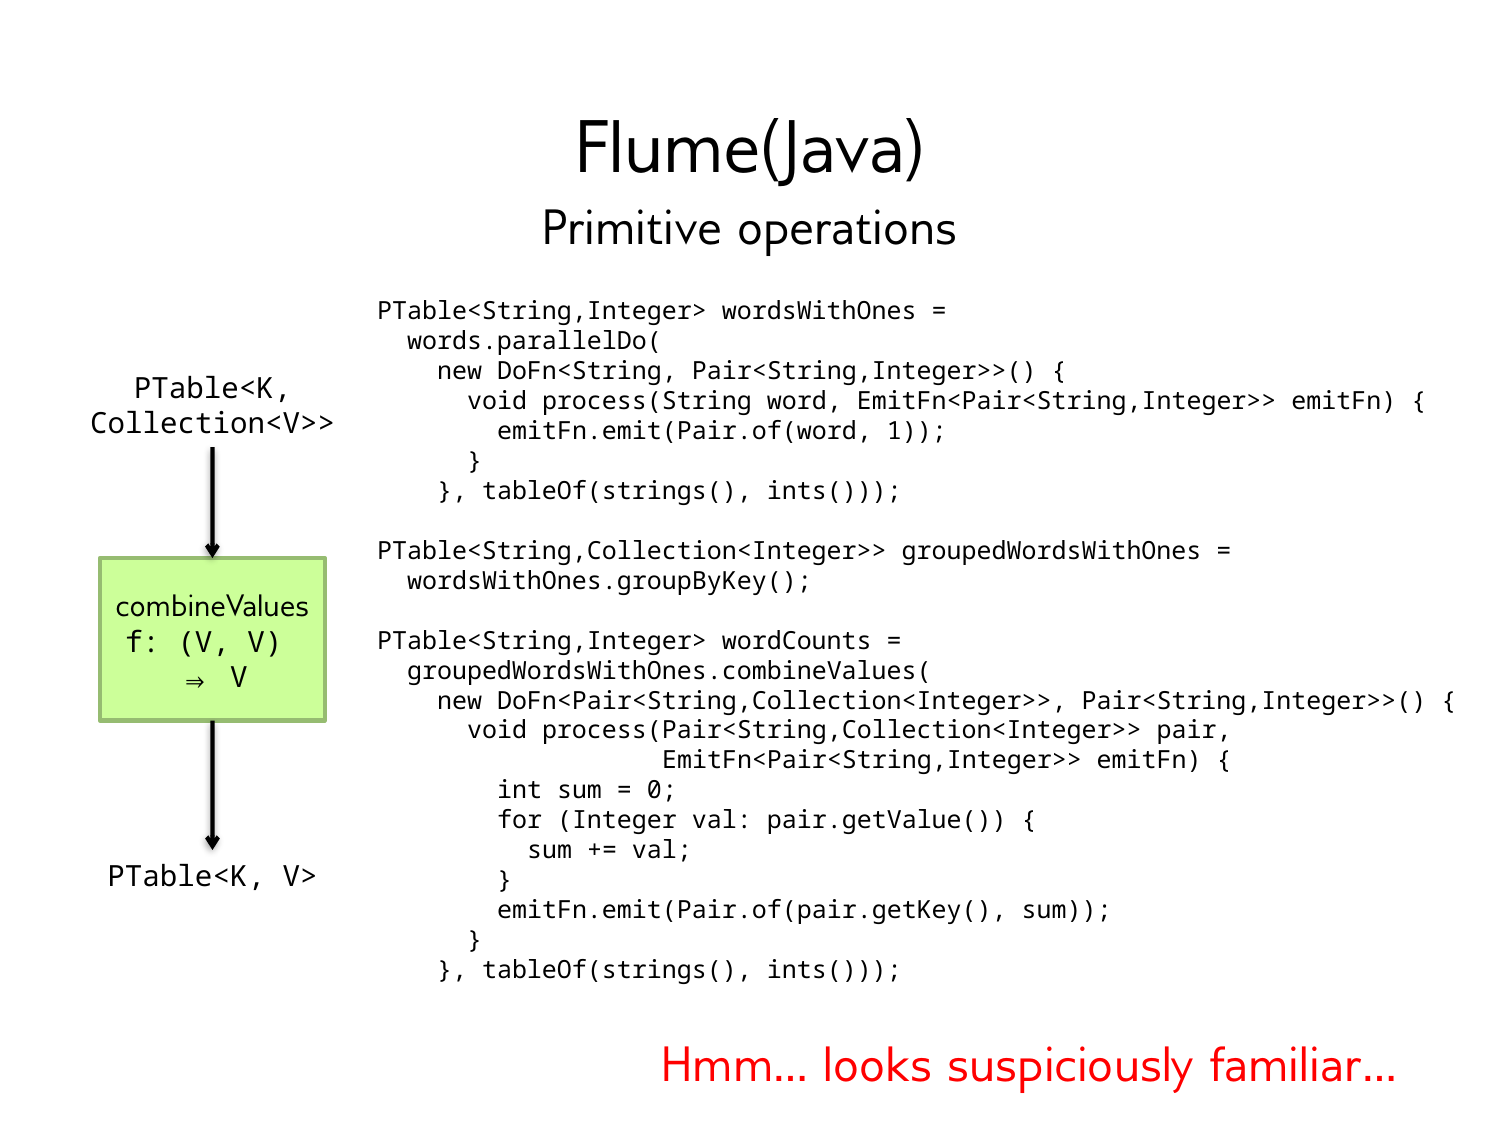

Flume(Java)
Primitive operations
PTable<String,Integer> wordsWithOnes =
  words.parallelDo(
    new DoFn<String, Pair<String,Integer>>() {
      void process(String word, EmitFn<Pair<String,Integer>> emitFn) {
        emitFn.emit(Pair.of(word, 1));
      }
    }, tableOf(strings(), ints()));

PTable<String,Collection<Integer>> groupedWordsWithOnes =
  wordsWithOnes.groupByKey();

PTable<String,Integer> wordCounts =
  groupedWordsWithOnes.combineValues(
    new DoFn<Pair<String,Collection<Integer>>, Pair<String,Integer>>() {
      void process(Pair<String,Collection<Integer>> pair,
                   EmitFn<Pair<String,Integer>> emitFn) {
        int sum = 0;
        for (Integer val: pair.getValue()) {
          sum += val;
        }
        emitFn.emit(Pair.of(pair.getKey(), sum));
      }
    }, tableOf(strings(), ints()));
PTable<K, Collection<V>>
combineValues
f: (V, V)
⇒ V
PTable<K, V>
Hmm… looks suspiciously familiar…